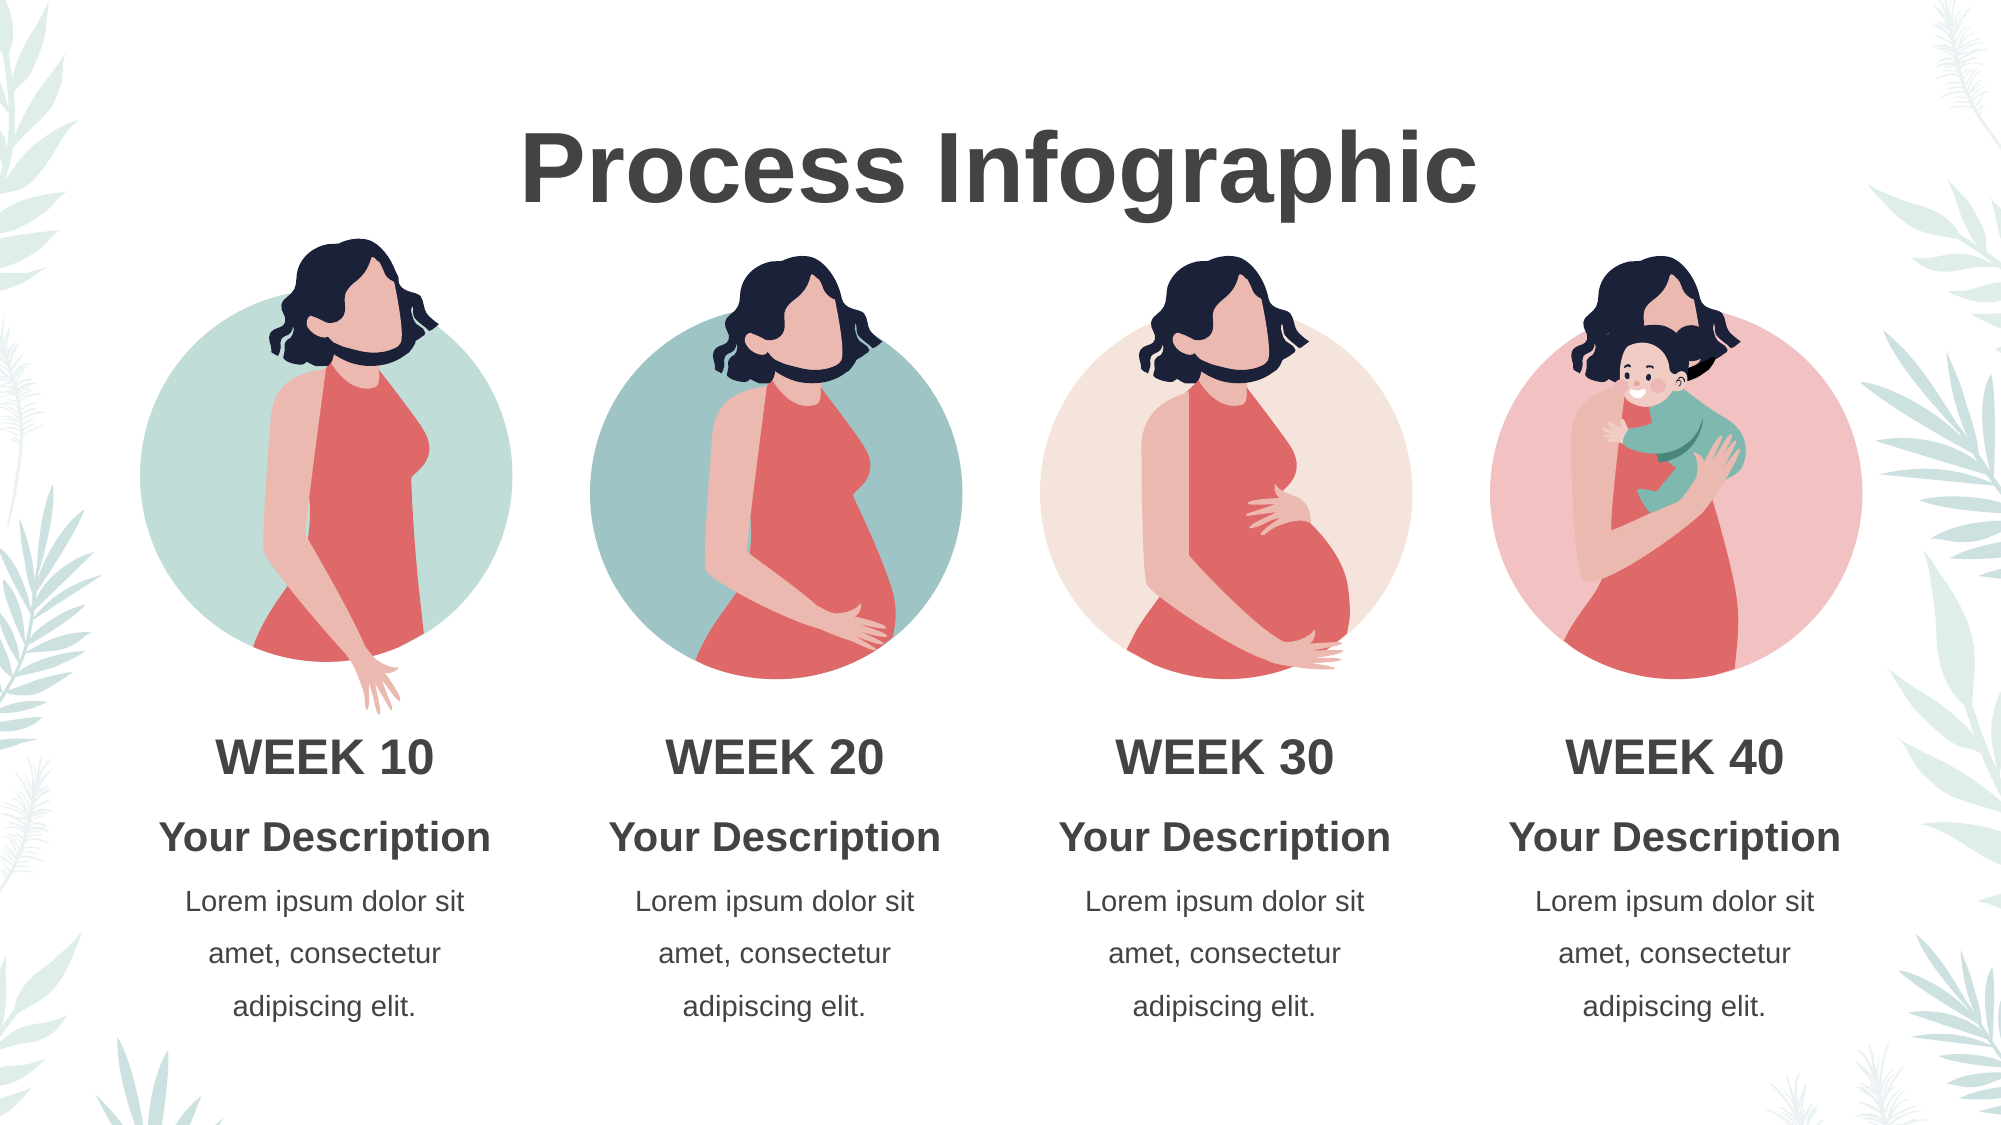

Process Infographic

WEEK 10
Your Description
Lorem ipsum dolor sit amet, consectetur adipiscing elit.
WEEK 20
Your Description
Lorem ipsum dolor sit amet, consectetur adipiscing elit.
WEEK 30
Your Description
Lorem ipsum dolor sit amet, consectetur adipiscing elit.
WEEK 40
Your Description
Lorem ipsum dolor sit amet, consectetur adipiscing elit.